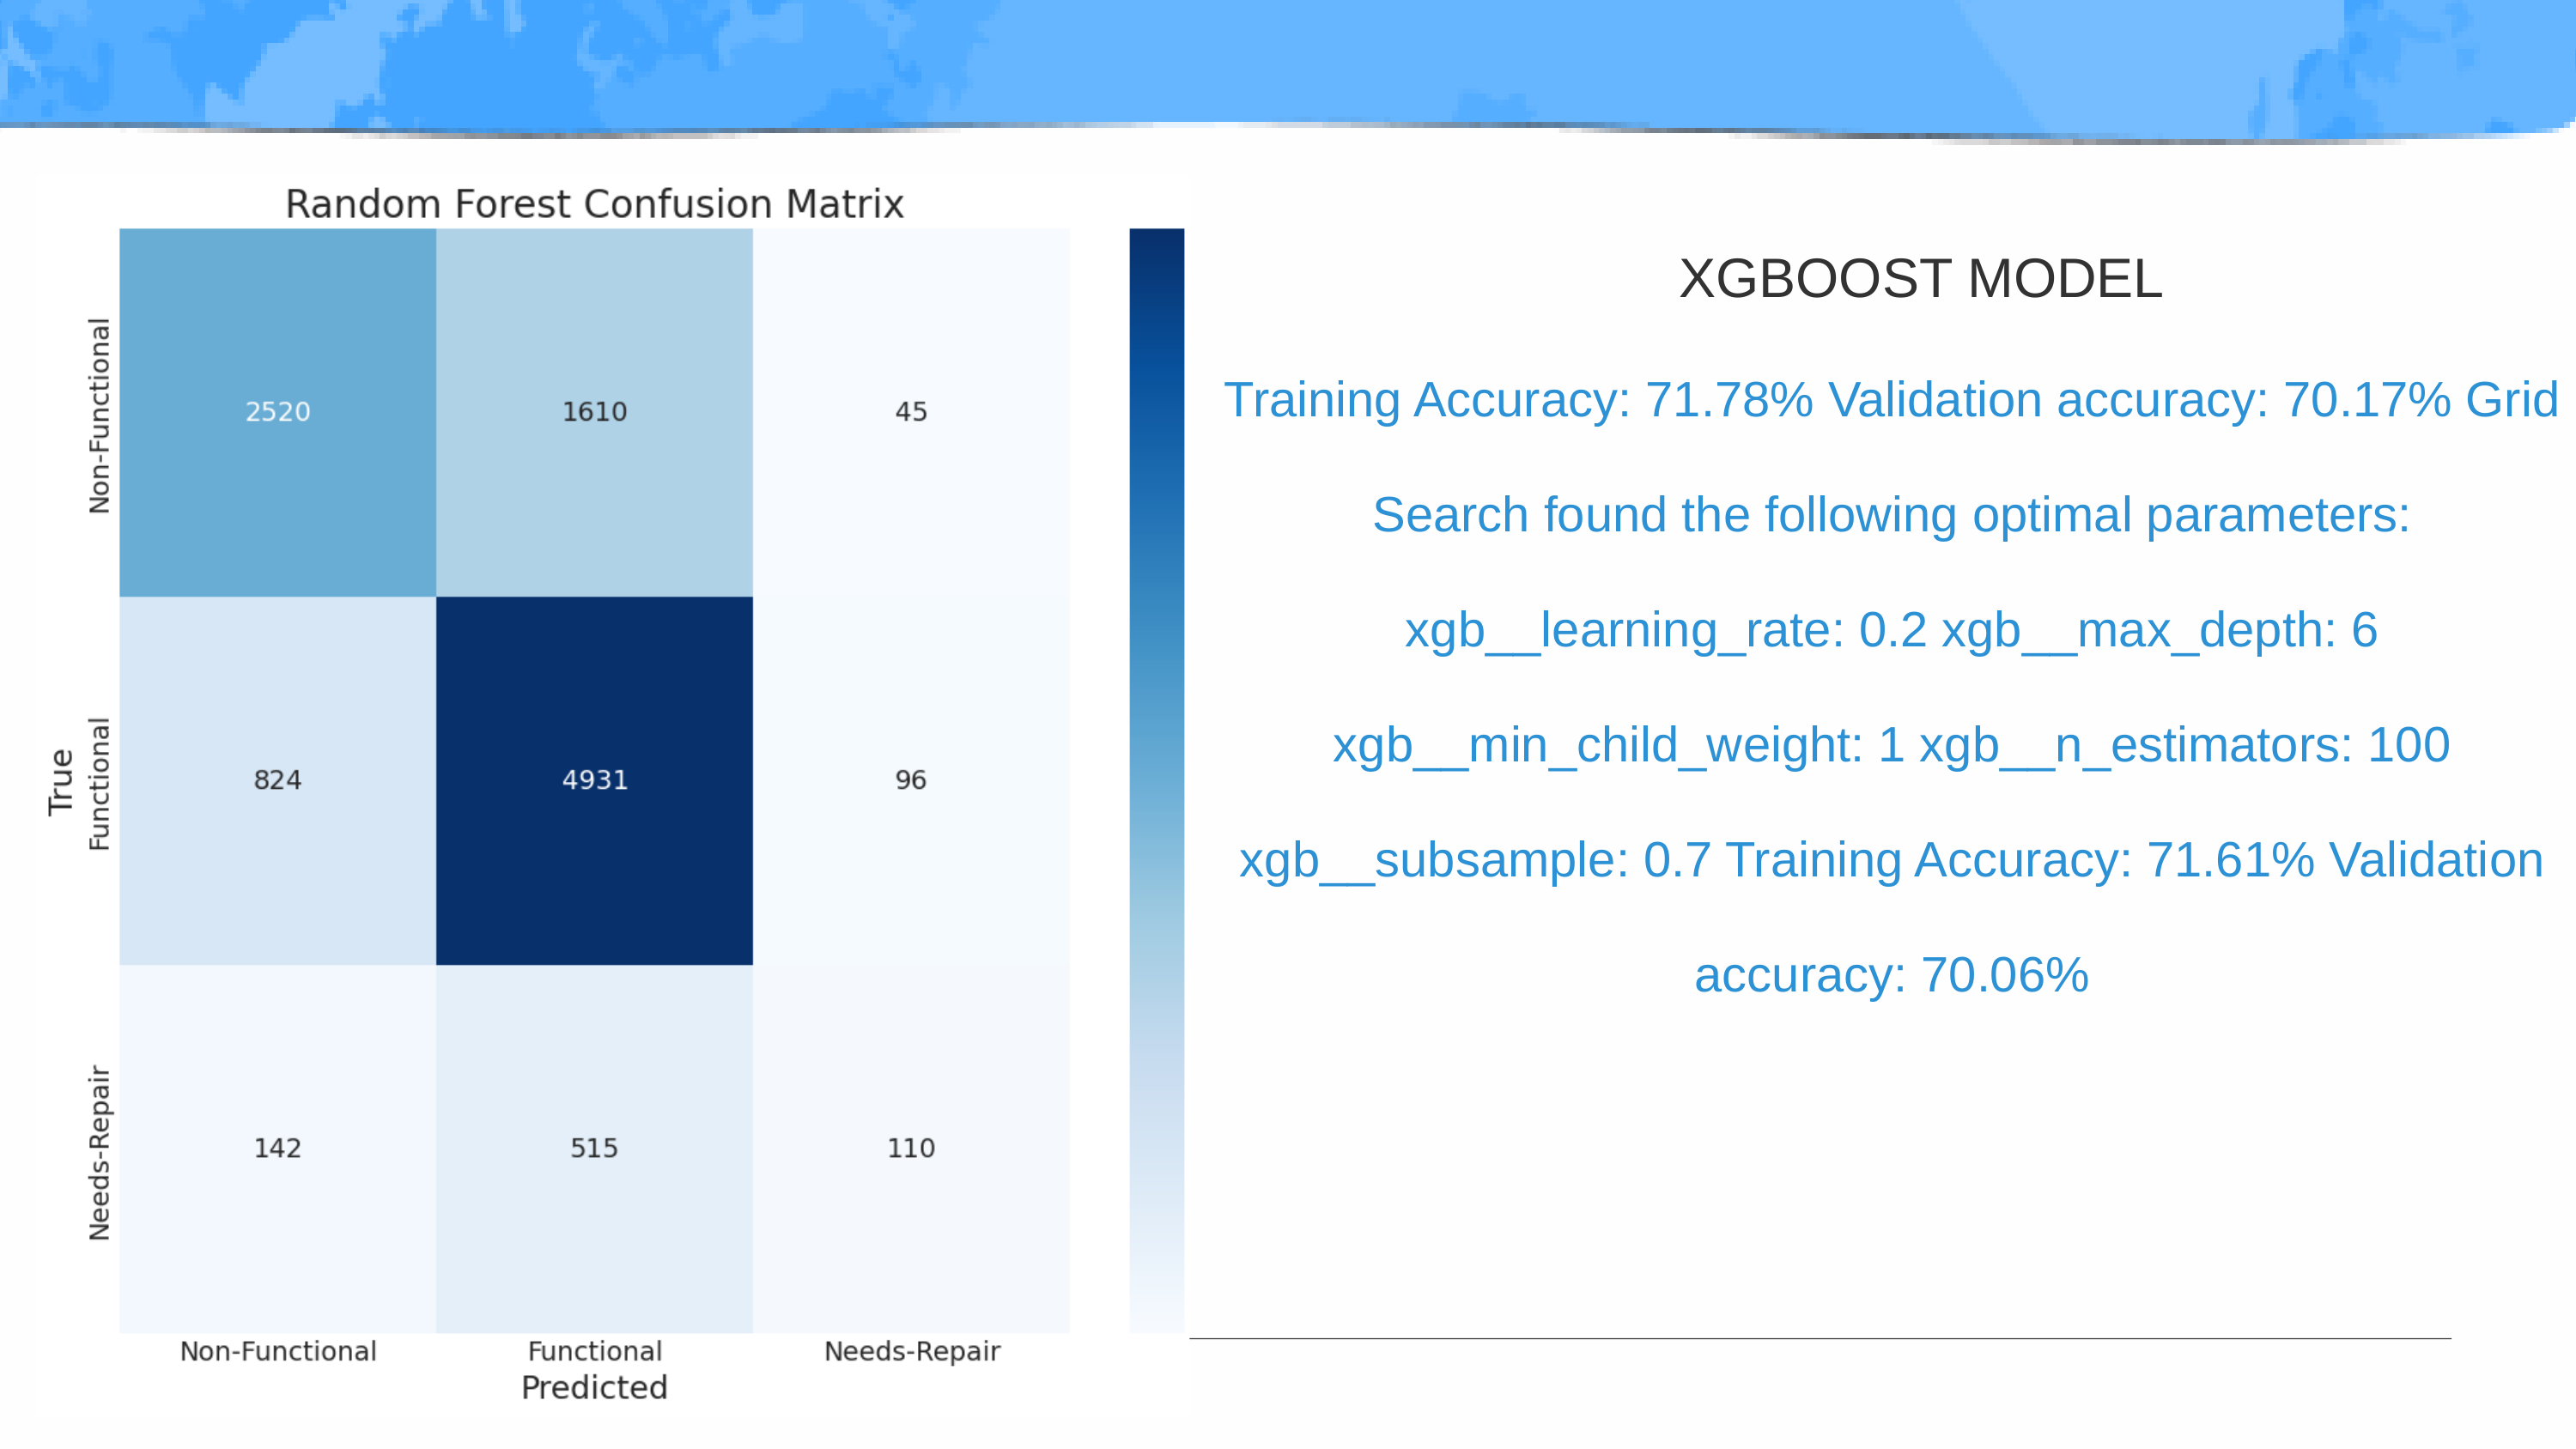

XGBOOST MODEL
Training Accuracy: 71.78% Validation accuracy: 70.17% Grid Search found the following optimal parameters: xgb__learning_rate: 0.2 xgb__max_depth: 6 xgb__min_child_weight: 1 xgb__n_estimators: 100 xgb__subsample: 0.7 Training Accuracy: 71.61% Validation accuracy: 70.06%